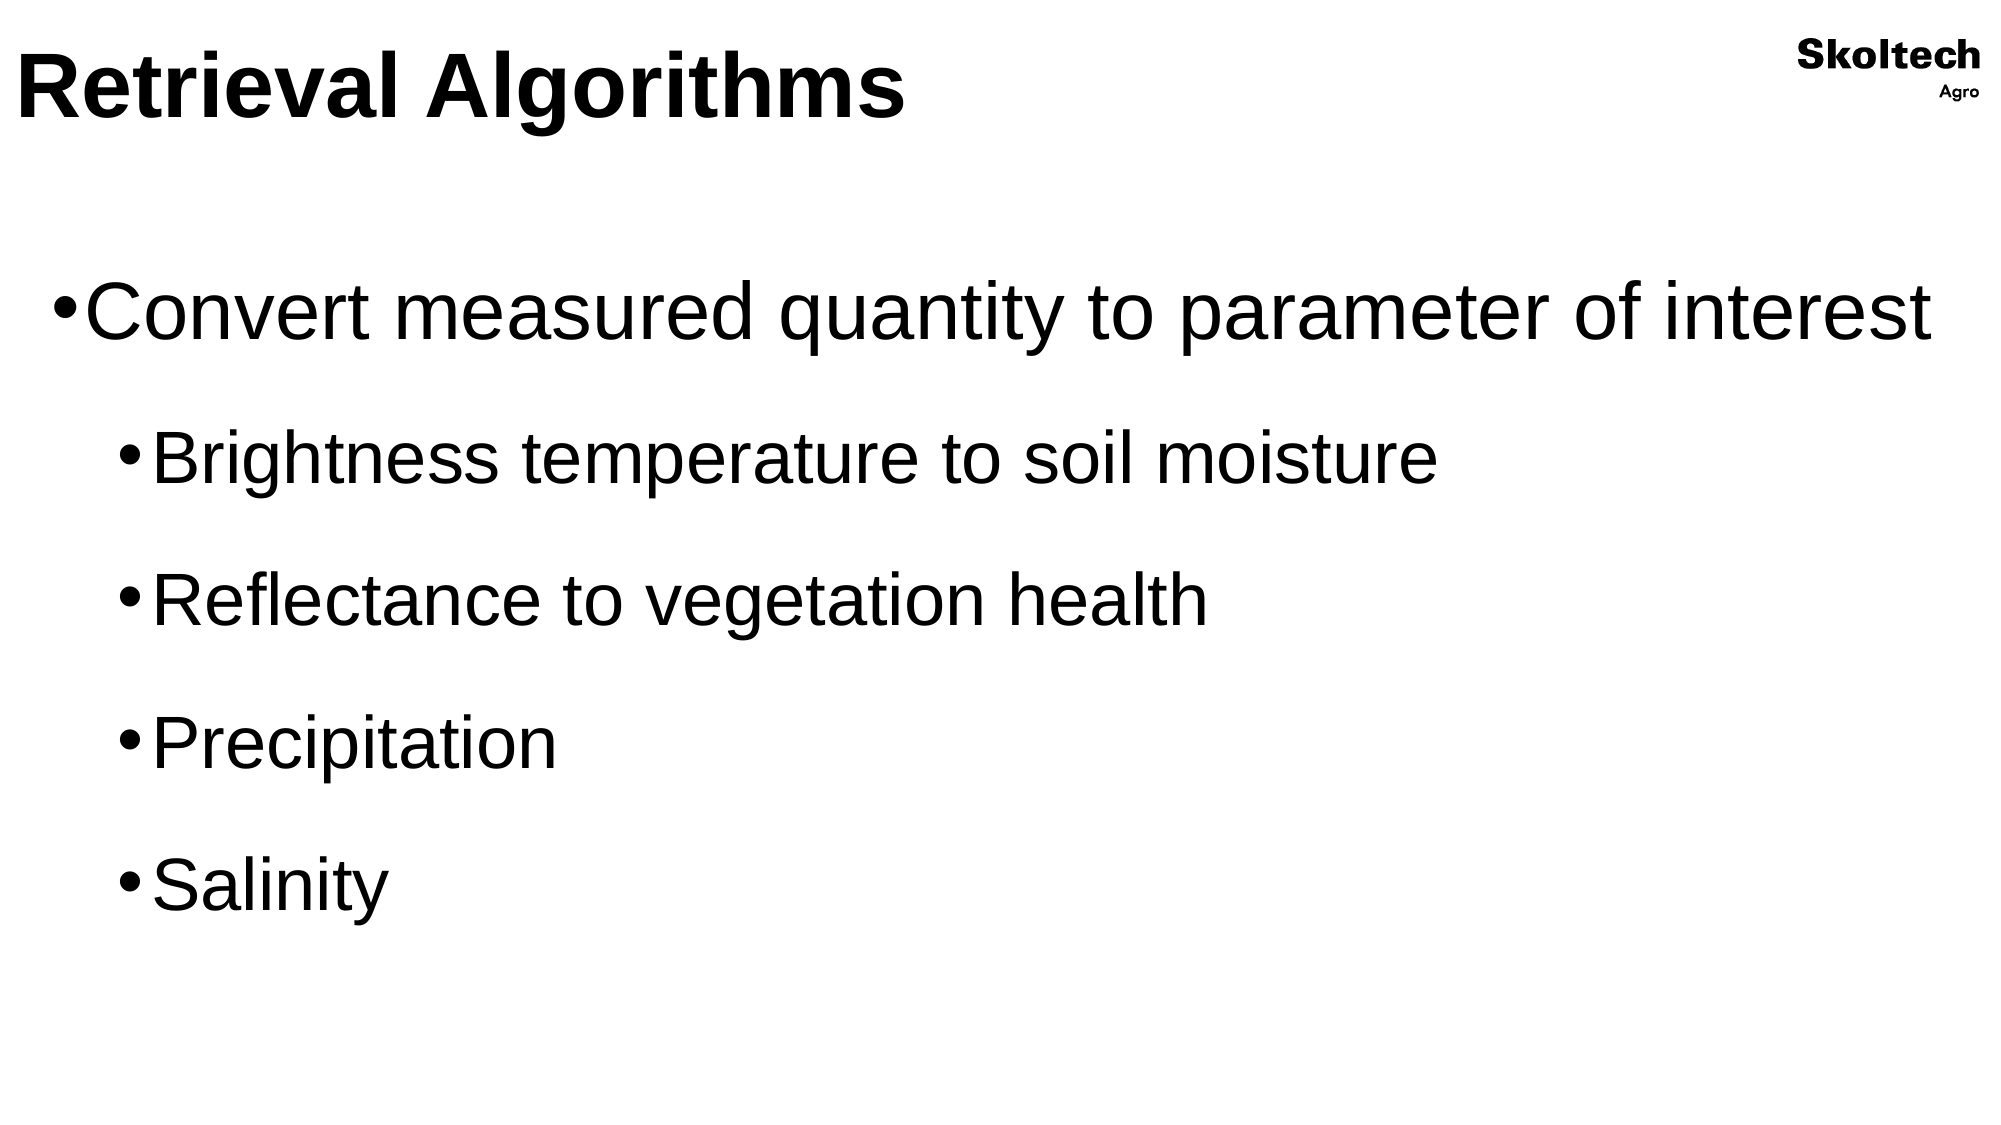

# Retrieval Algorithms
Convert measured quantity to parameter of interest
Brightness temperature to soil moisture
Reflectance to vegetation health
Precipitation
Salinity